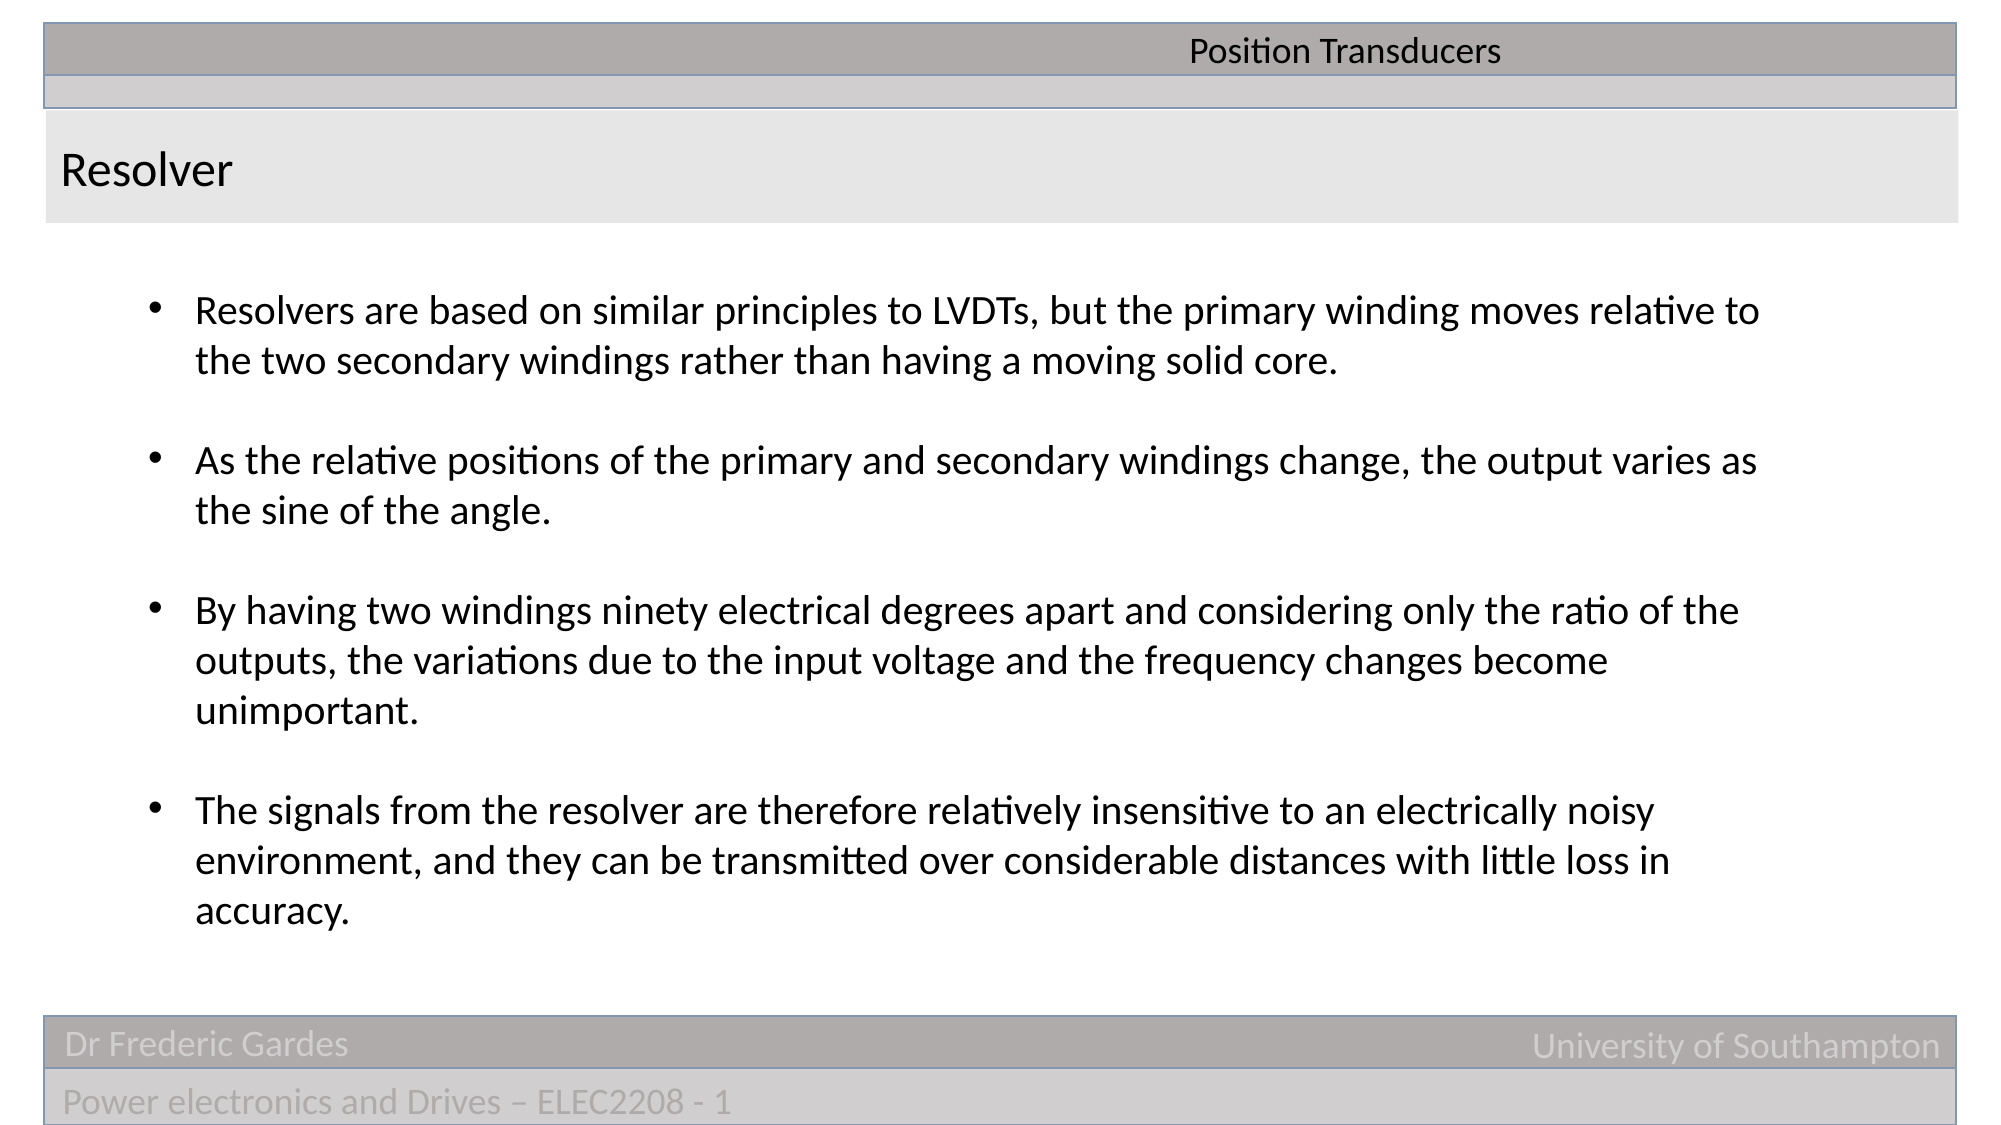

Position Transducers
Resolver
Resolvers are based on similar principles to LVDTs, but the primary winding moves relative to the two secondary windings rather than having a moving solid core.

As the relative positions of the primary and secondary windings change, the output varies as the sine of the angle.

By having two windings ninety electrical degrees apart and considering only the ratio of the outputs, the variations due to the input voltage and the frequency changes become unimportant.

The signals from the resolver are therefore relatively insensitive to an electrically noisy environment, and they can be transmitted over considerable distances with little loss in accuracy.